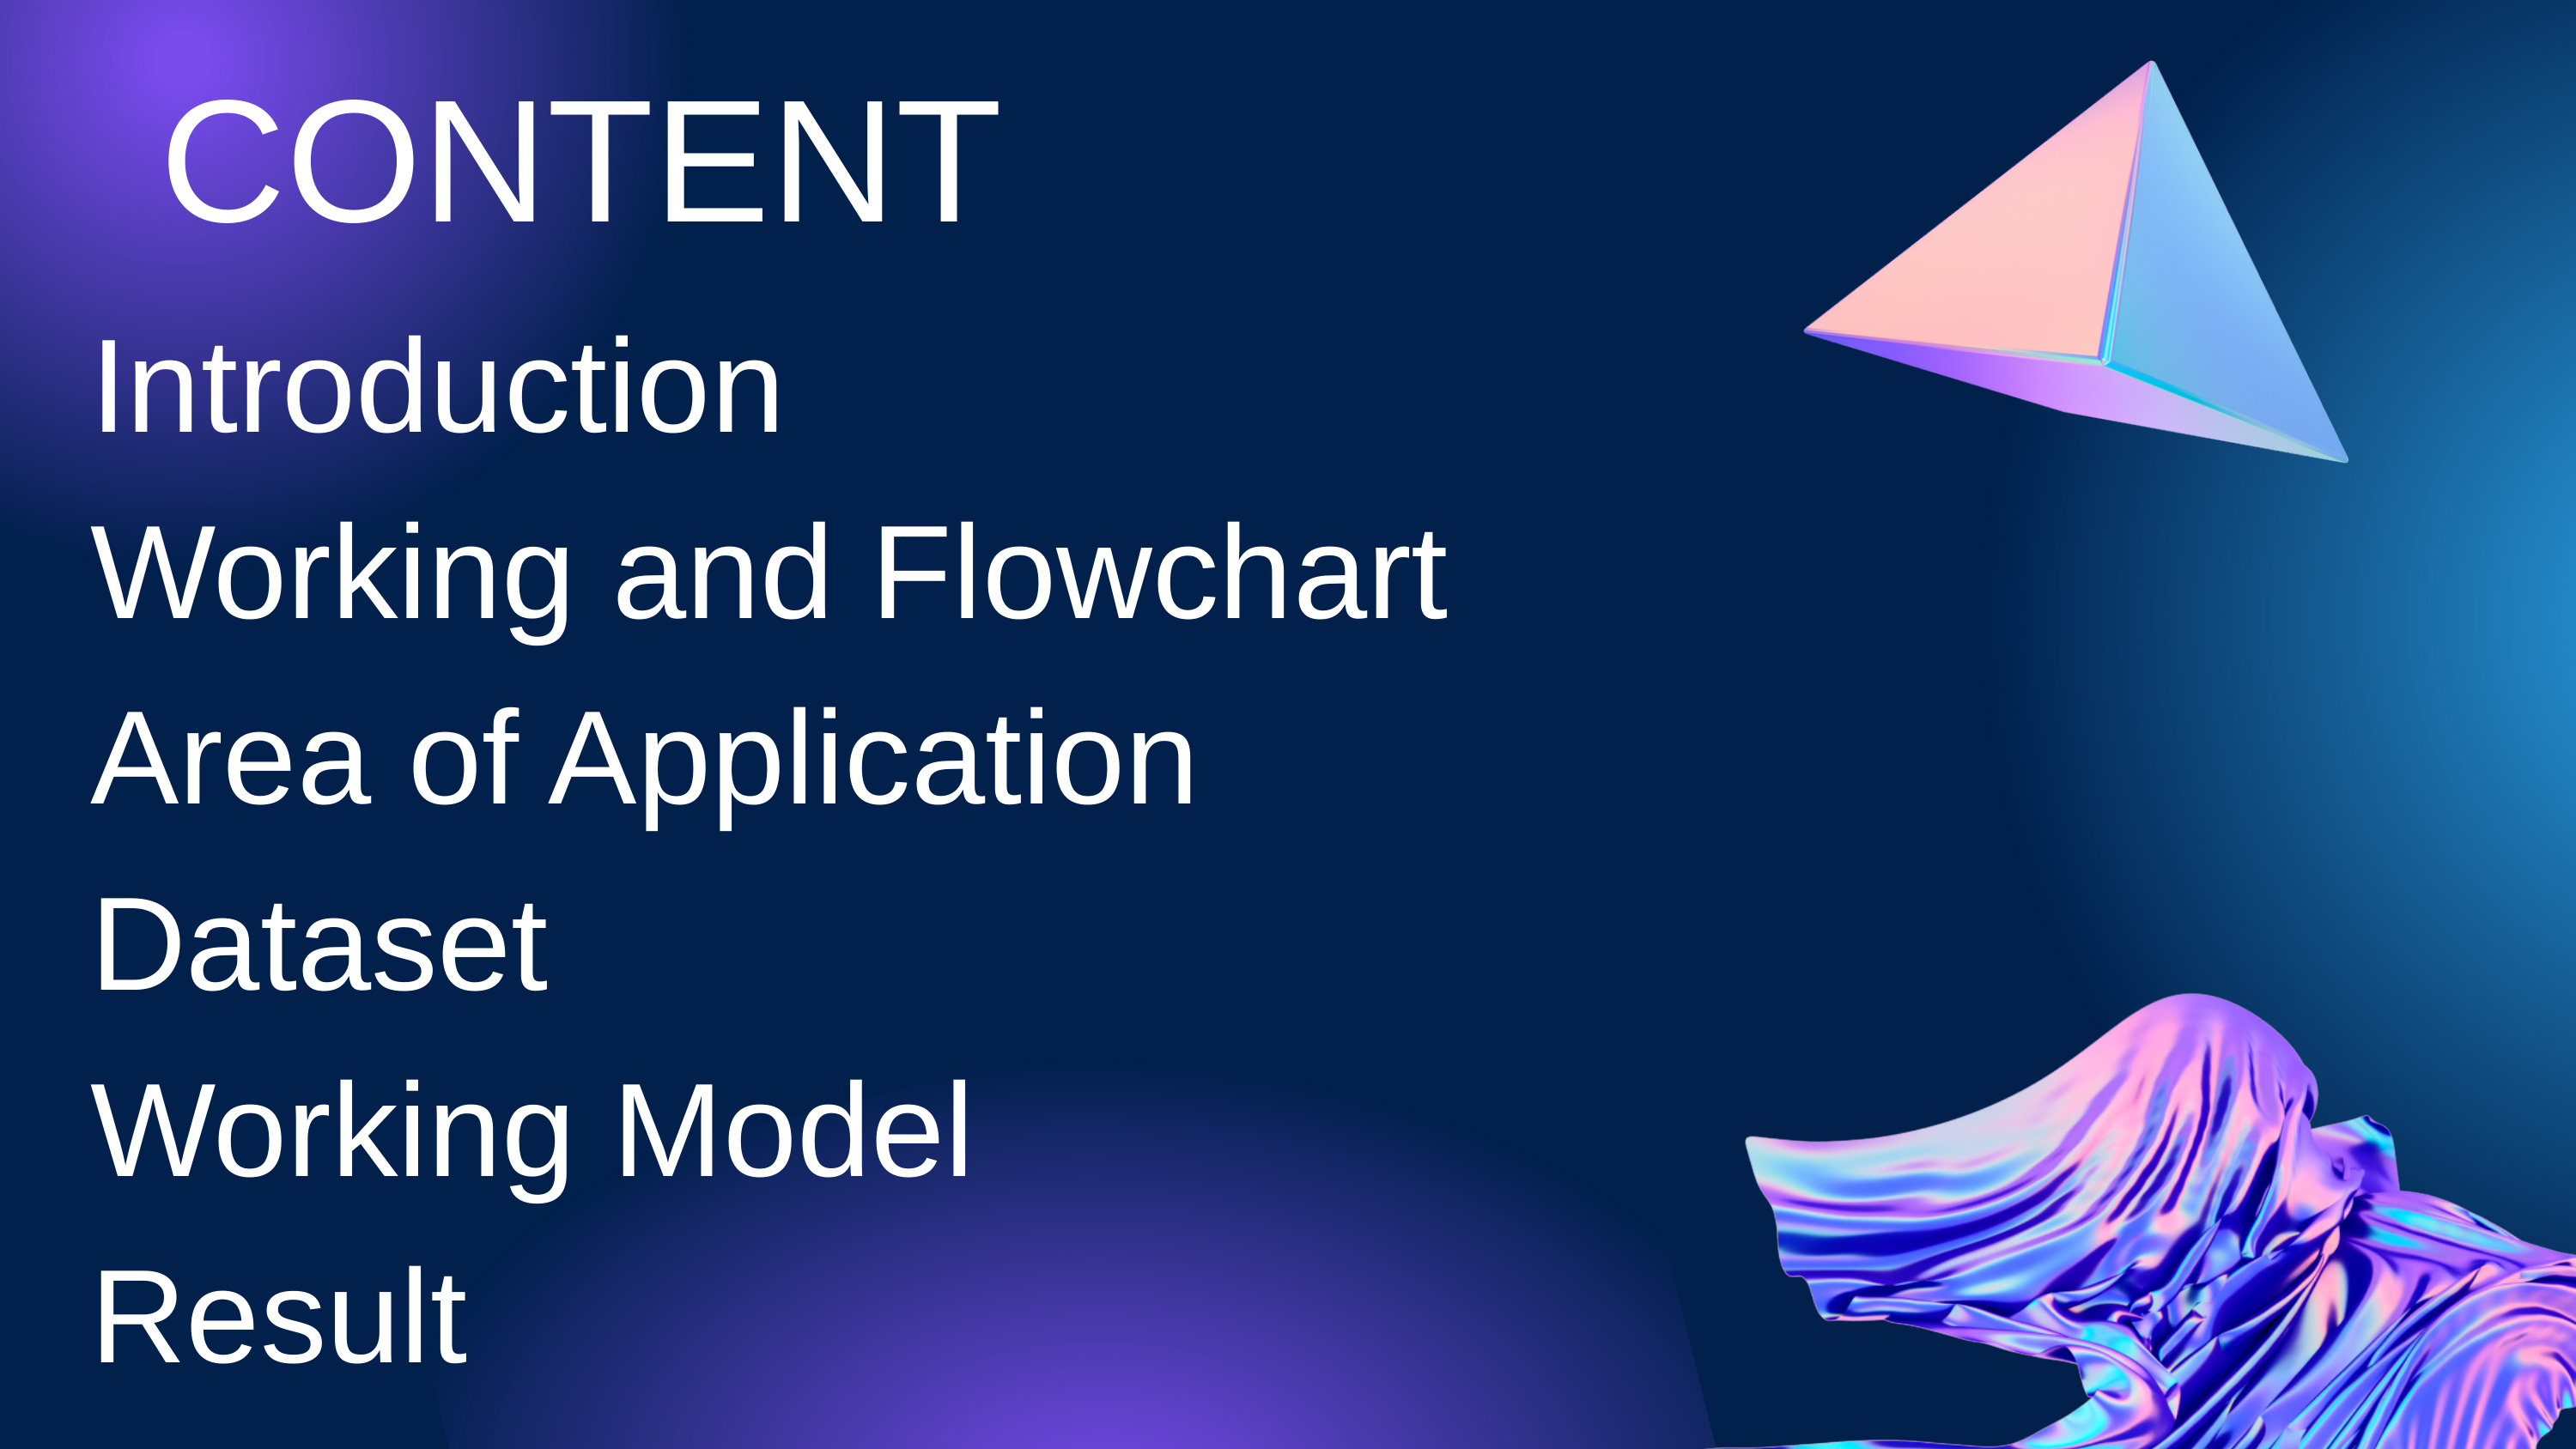

CONTENT

Introduction
Working and Flowchart
Area of Application
Dataset
Working Model
Result